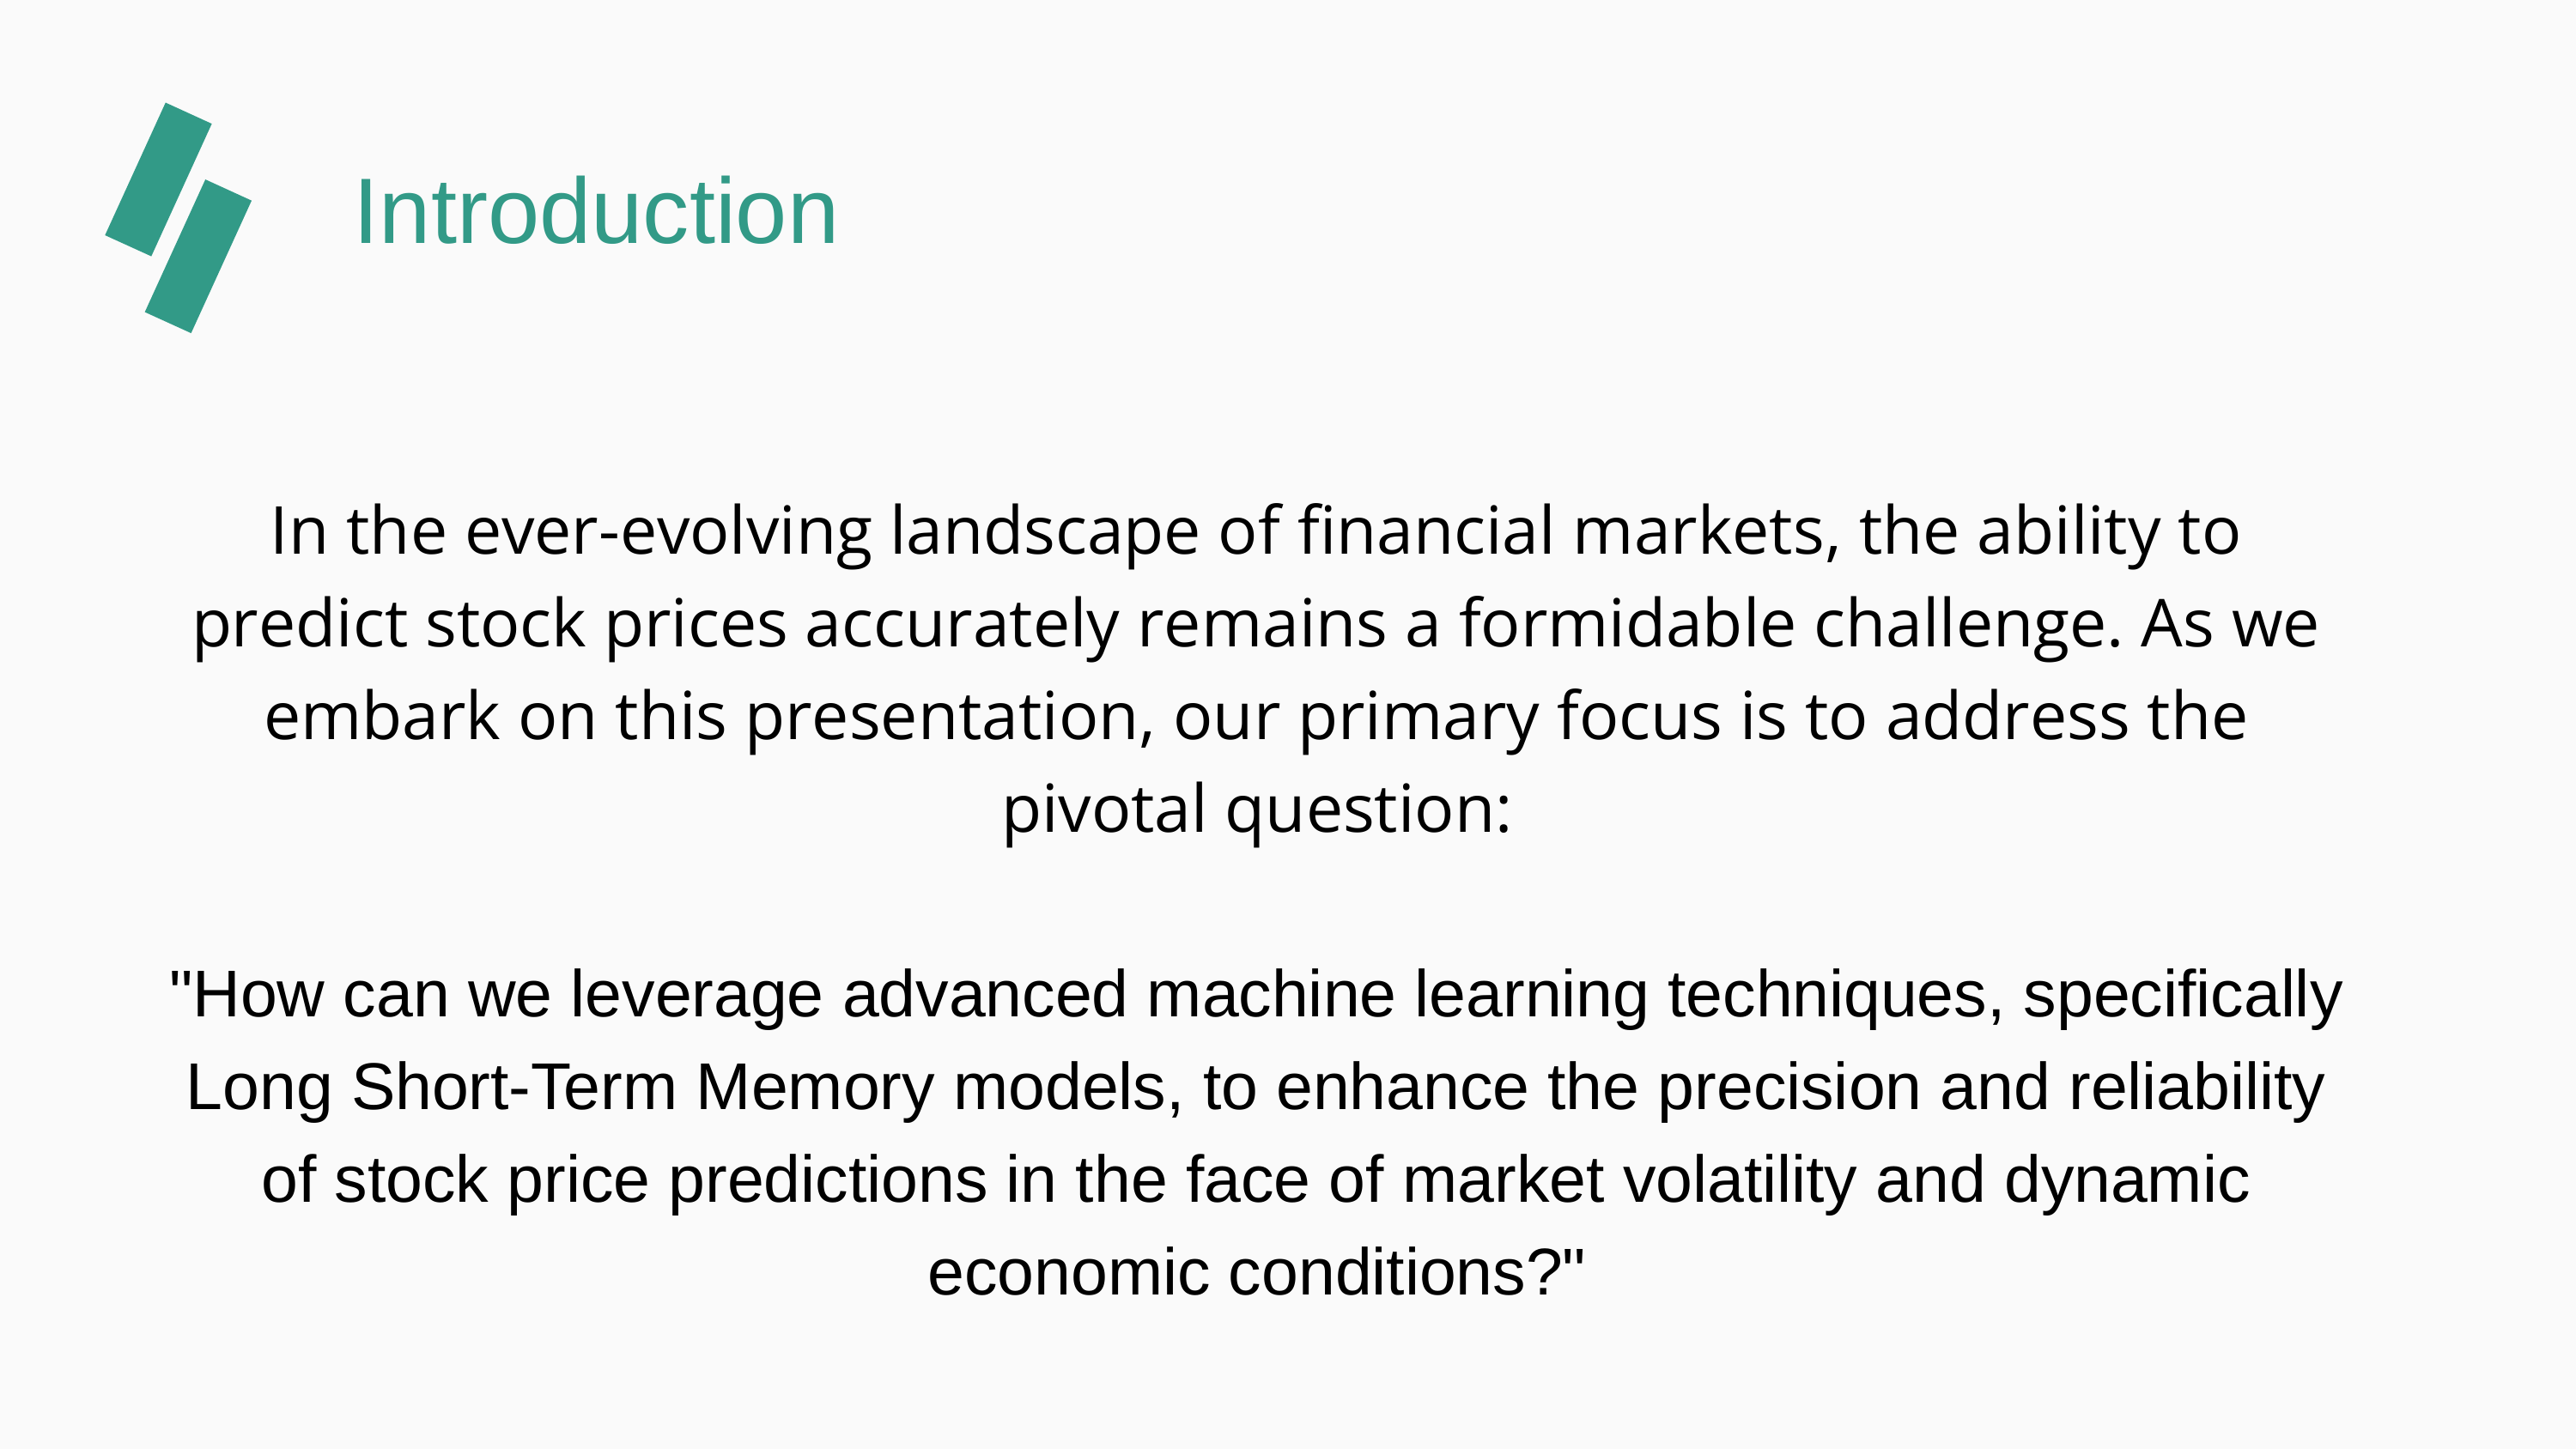

Introduction

In the ever-evolving landscape of financial markets, the ability to predict stock prices accurately remains a formidable challenge. As we embark on this presentation, our primary focus is to address the pivotal question:

"How can we leverage advanced machine learning techniques, specifically Long Short-Term Memory models, to enhance the precision and reliability of stock price predictions in the face of market volatility and dynamic economic conditions?"